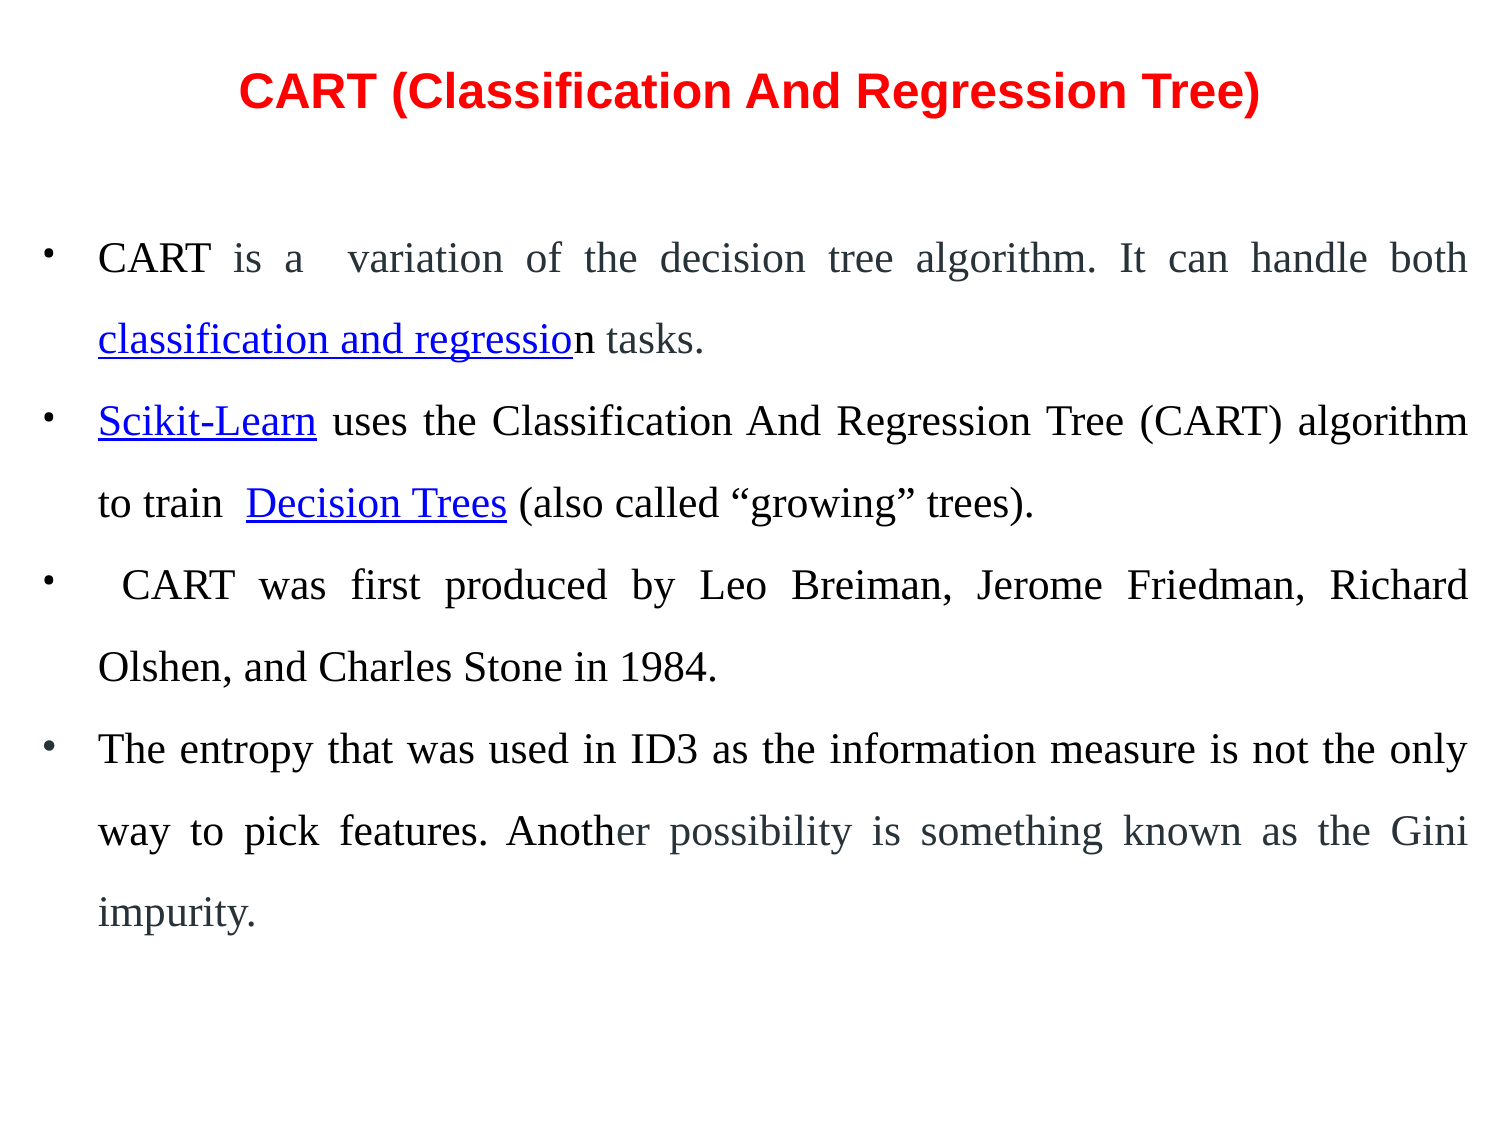

# CART (Classification And Regression Tree)

CART is a  variation of the decision tree algorithm. It can handle both classification and regression tasks.
Scikit-Learn uses the Classification And Regression Tree (CART) algorithm to train  Decision Trees (also called “growing” trees).
 CART was first produced by Leo Breiman, Jerome Friedman, Richard Olshen, and Charles Stone in 1984.
The entropy that was used in ID3 as the information measure is not the only way to pick features. Another possibility is something known as the Gini impurity.